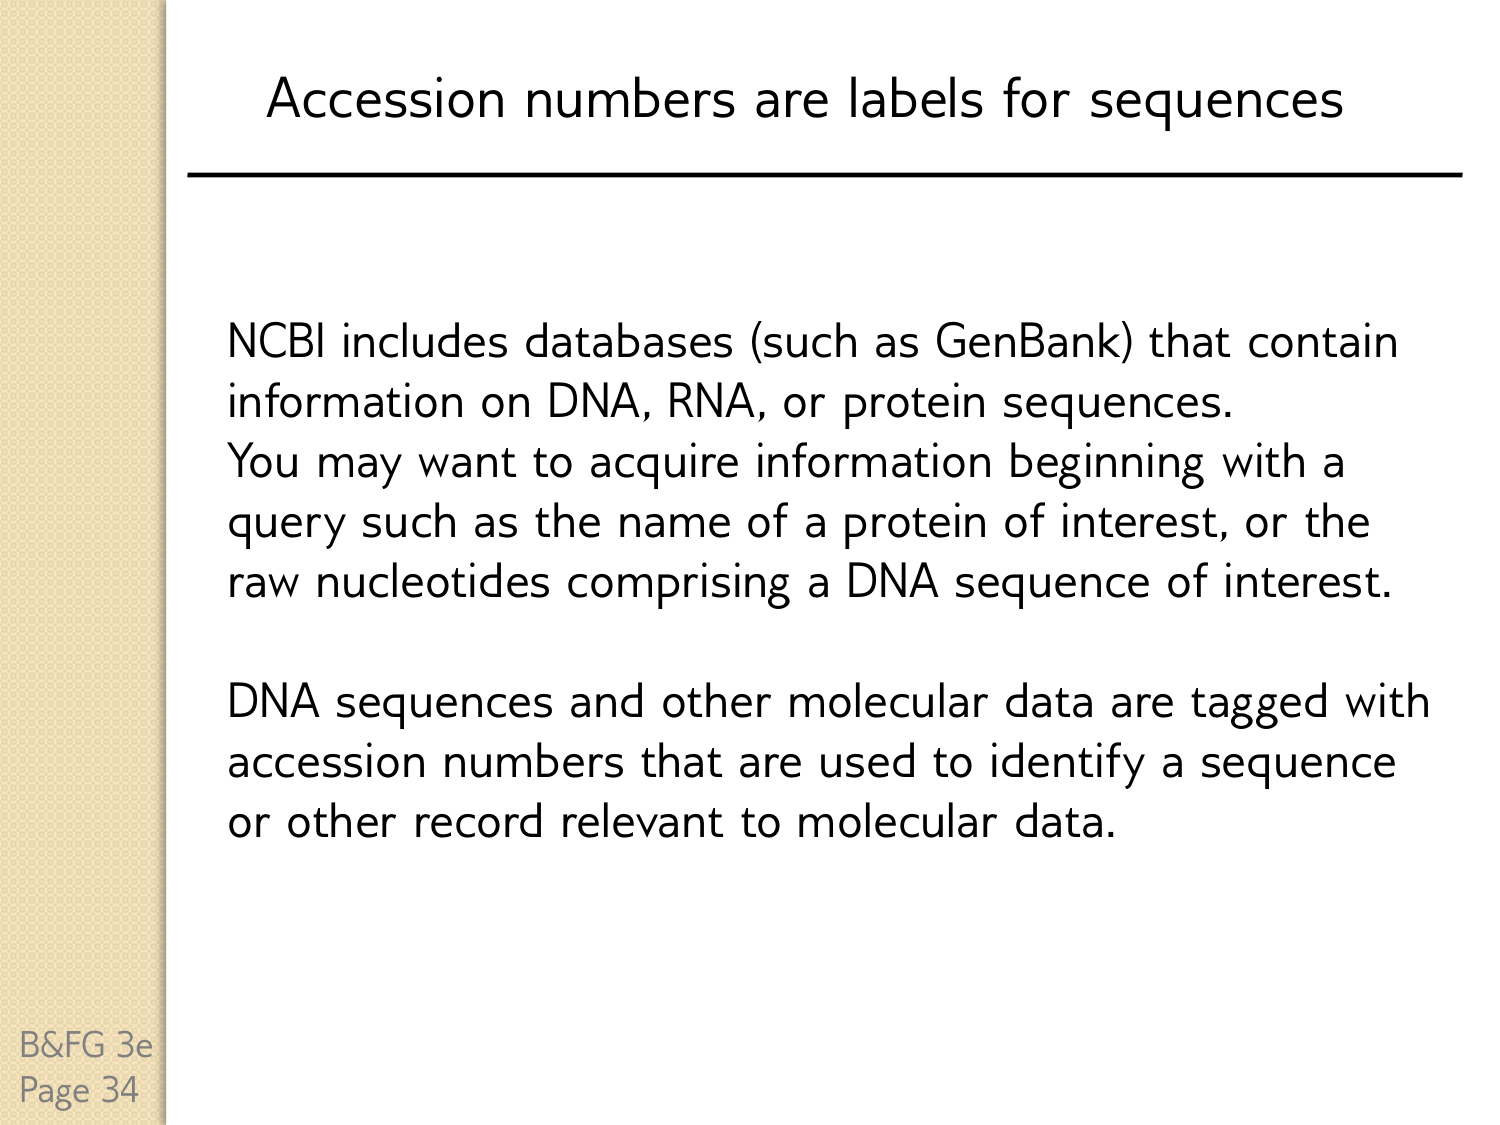

Accession numbers are labels for sequences

NCBI includes databases (such as GenBank) that contain information on DNA, RNA, or protein sequences.
You may want to acquire information beginning with a
query such as the name of a protein of interest, or the
raw nucleotides comprising a DNA sequence of interest.

DNA sequences and other molecular data are tagged with accession numbers that are used to identify a sequence
or other record relevant to molecular data.
B&FG 3e
Page 34
Page 26